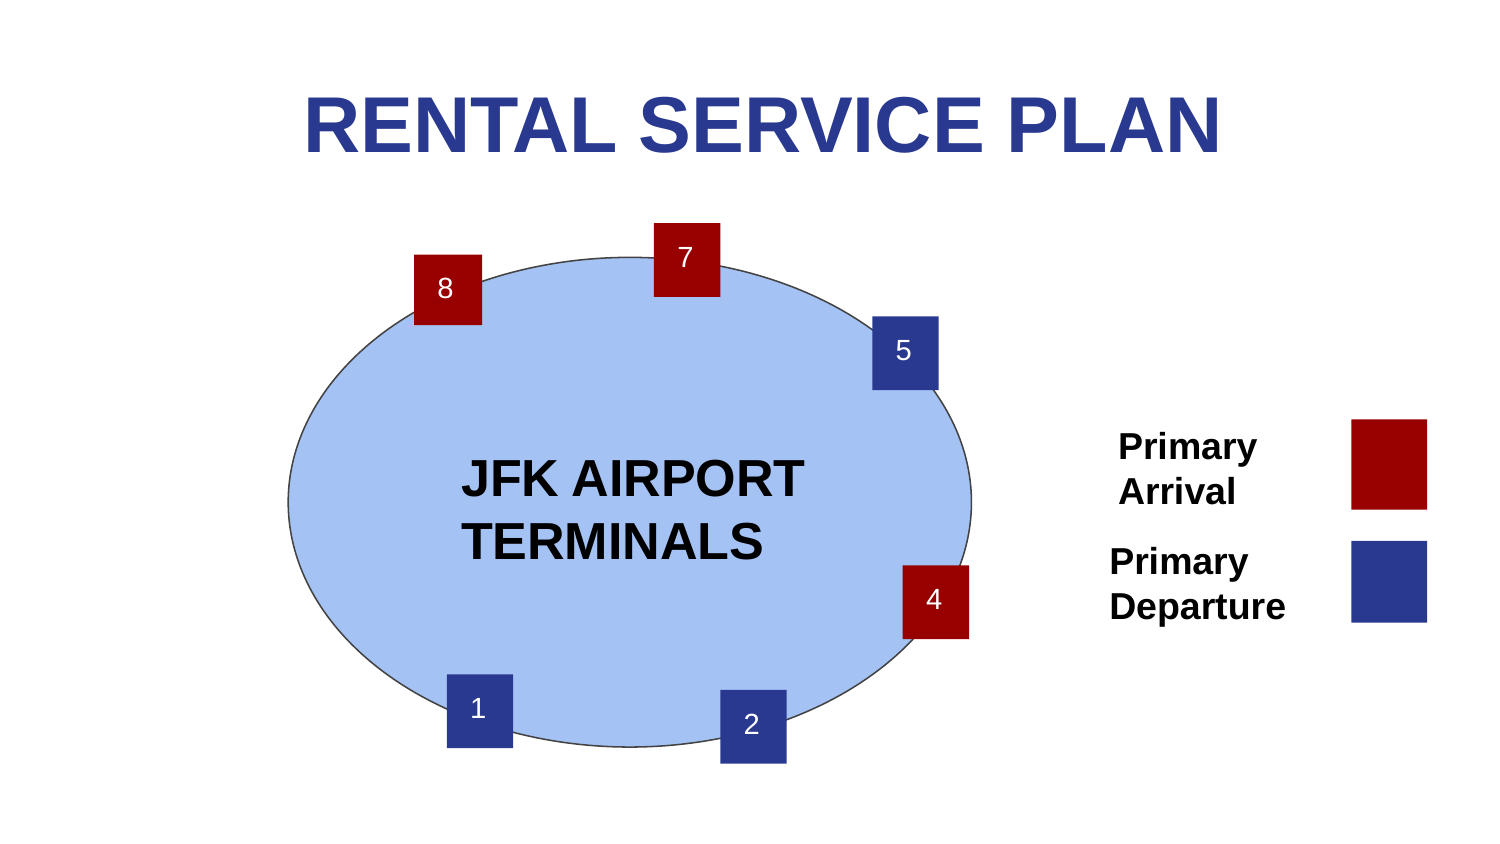

RENTAL SERVICE PLAN

 7

 5
 4
 1
 2
 8
JFK AIRPORT TERMINALS
Primary Arrival

Primary
Departure